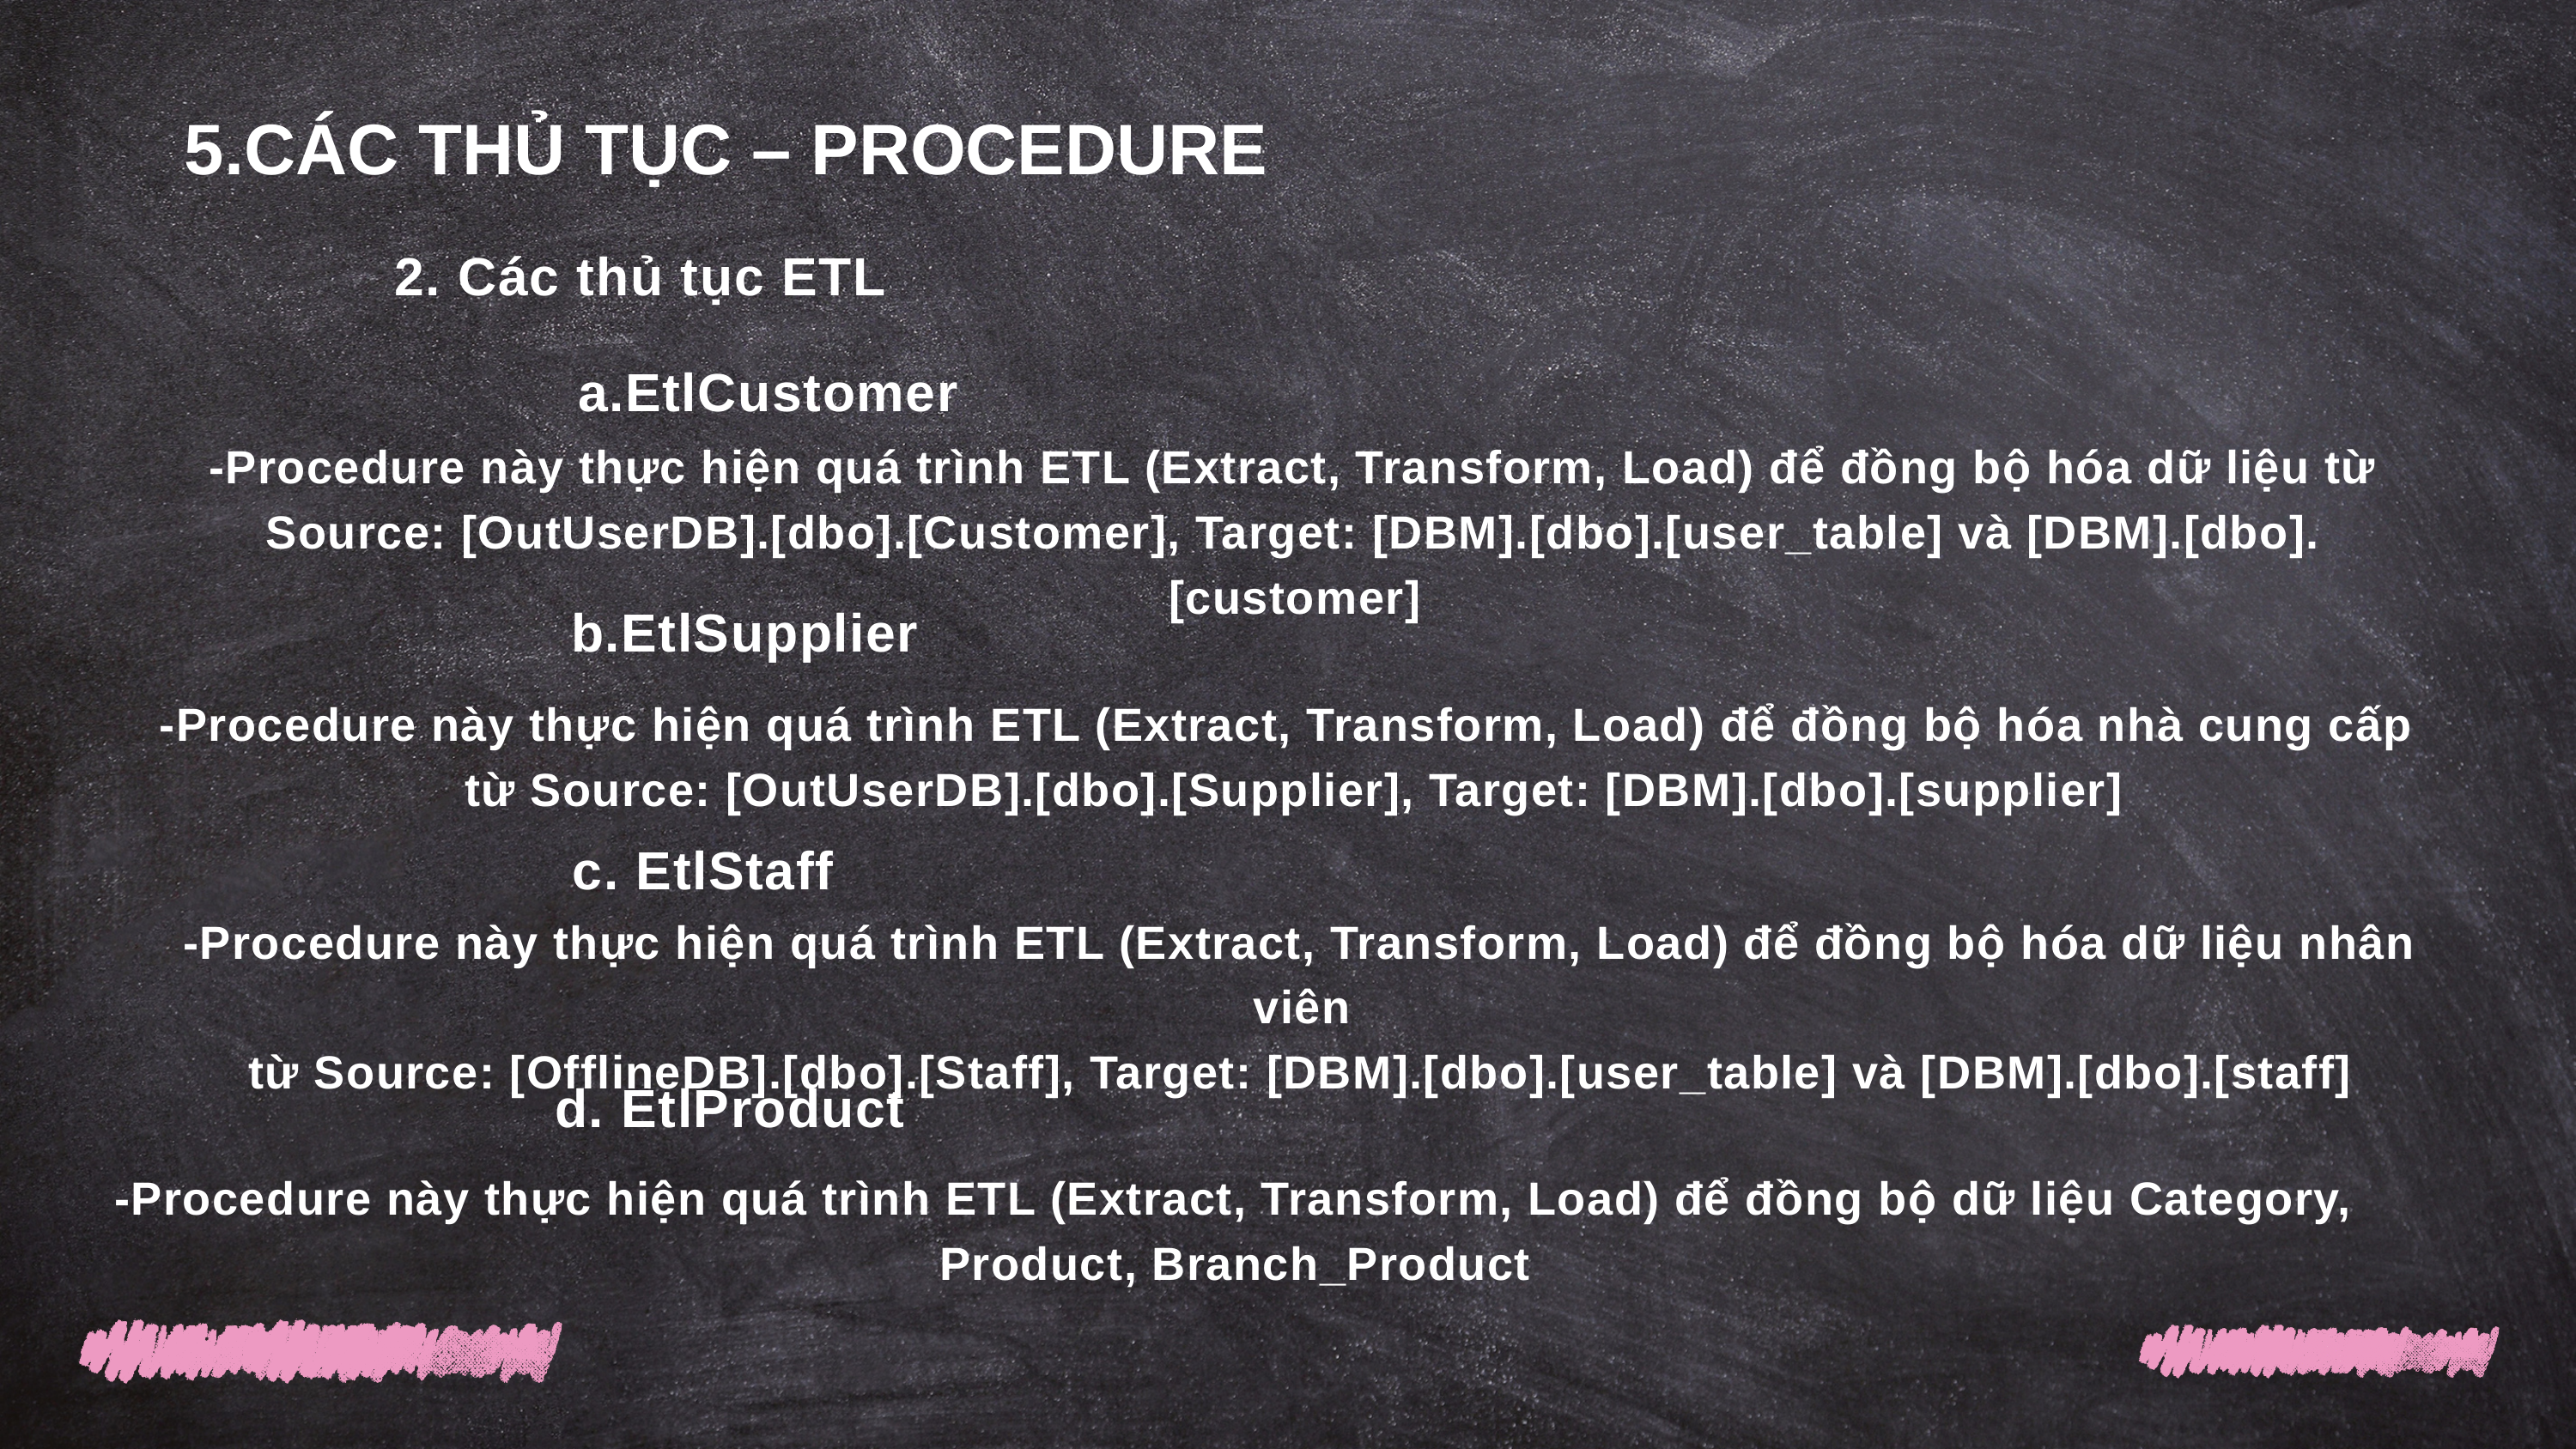

5.CÁC THỦ TỤC – PROCEDURE

2. Các thủ tục ETL

a.EtlCustomer
-Procedure này thực hiện quá trình ETL (Extract, Transform, Load) để đồng bộ hóa dữ liệu từ Source: [OutUserDB].[dbo].[Customer], Target: [DBM].[dbo].[user_table] và [DBM].[dbo].[customer]

b.EtlSupplier

-Procedure này thực hiện quá trình ETL (Extract, Transform, Load) để đồng bộ hóa nhà cung cấp
 từ Source: [OutUserDB].[dbo].[Supplier], Target: [DBM].[dbo].[supplier]

c. EtlStaff

-Procedure này thực hiện quá trình ETL (Extract, Transform, Load) để đồng bộ hóa dữ liệu nhân viên
từ Source: [OfflineDB].[dbo].[Staff], Target: [DBM].[dbo].[user_table] và [DBM].[dbo].[staff]

d. EtlProduct
-Procedure này thực hiện quá trình ETL (Extract, Transform, Load) để đồng bộ dữ liệu Category, Product, Branch_Product